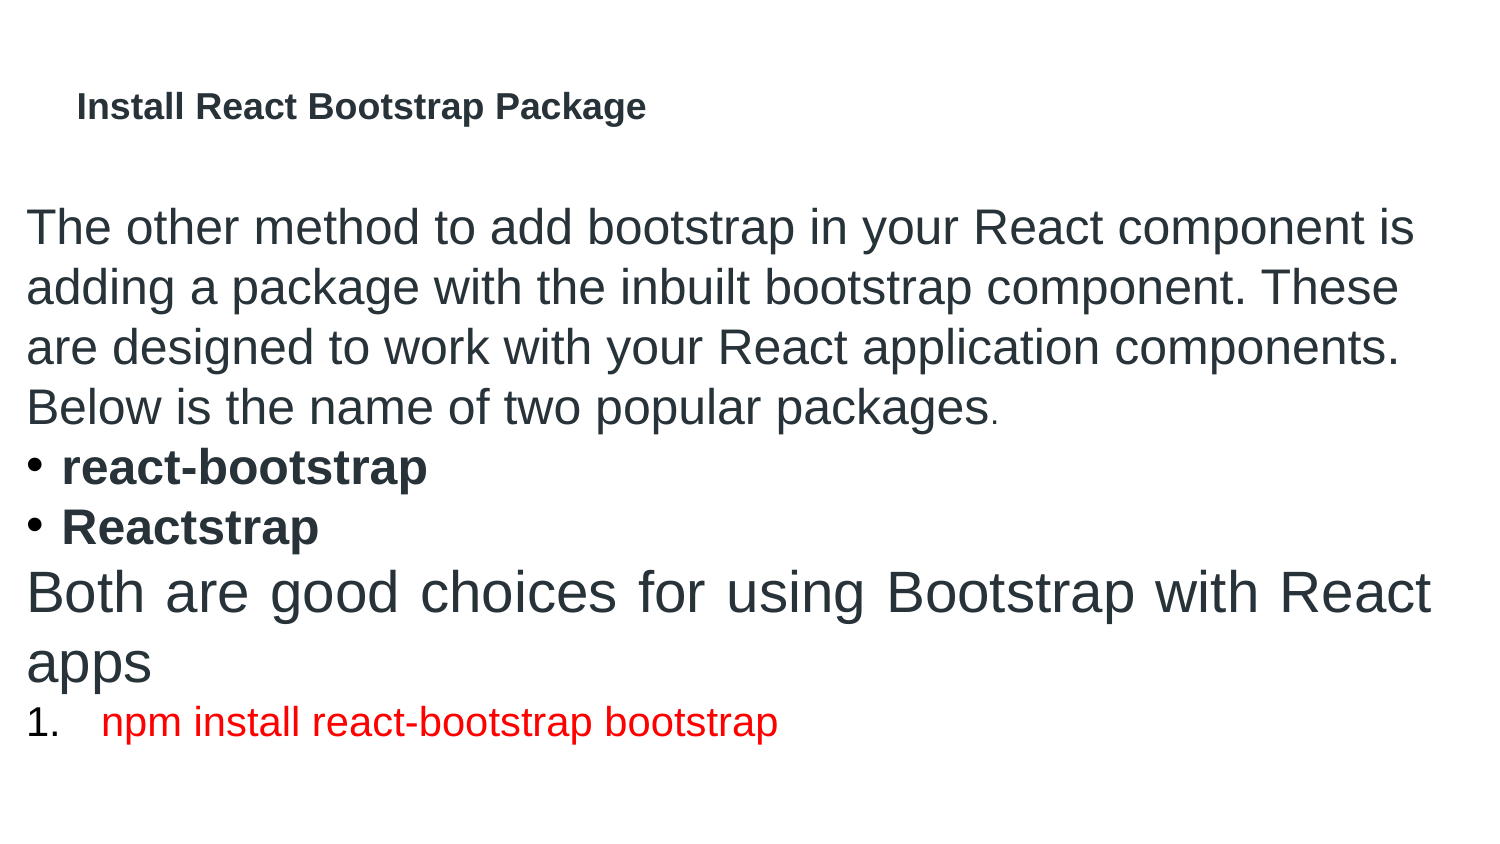

# Install React Bootstrap Package
The other method to add bootstrap in your React component is adding a package with the inbuilt bootstrap component. These are designed to work with your React application components. Below is the name of two popular packages.
react-bootstrap
Reactstrap
Both are good choices for using Bootstrap with React apps
npm install react-bootstrap bootstrap